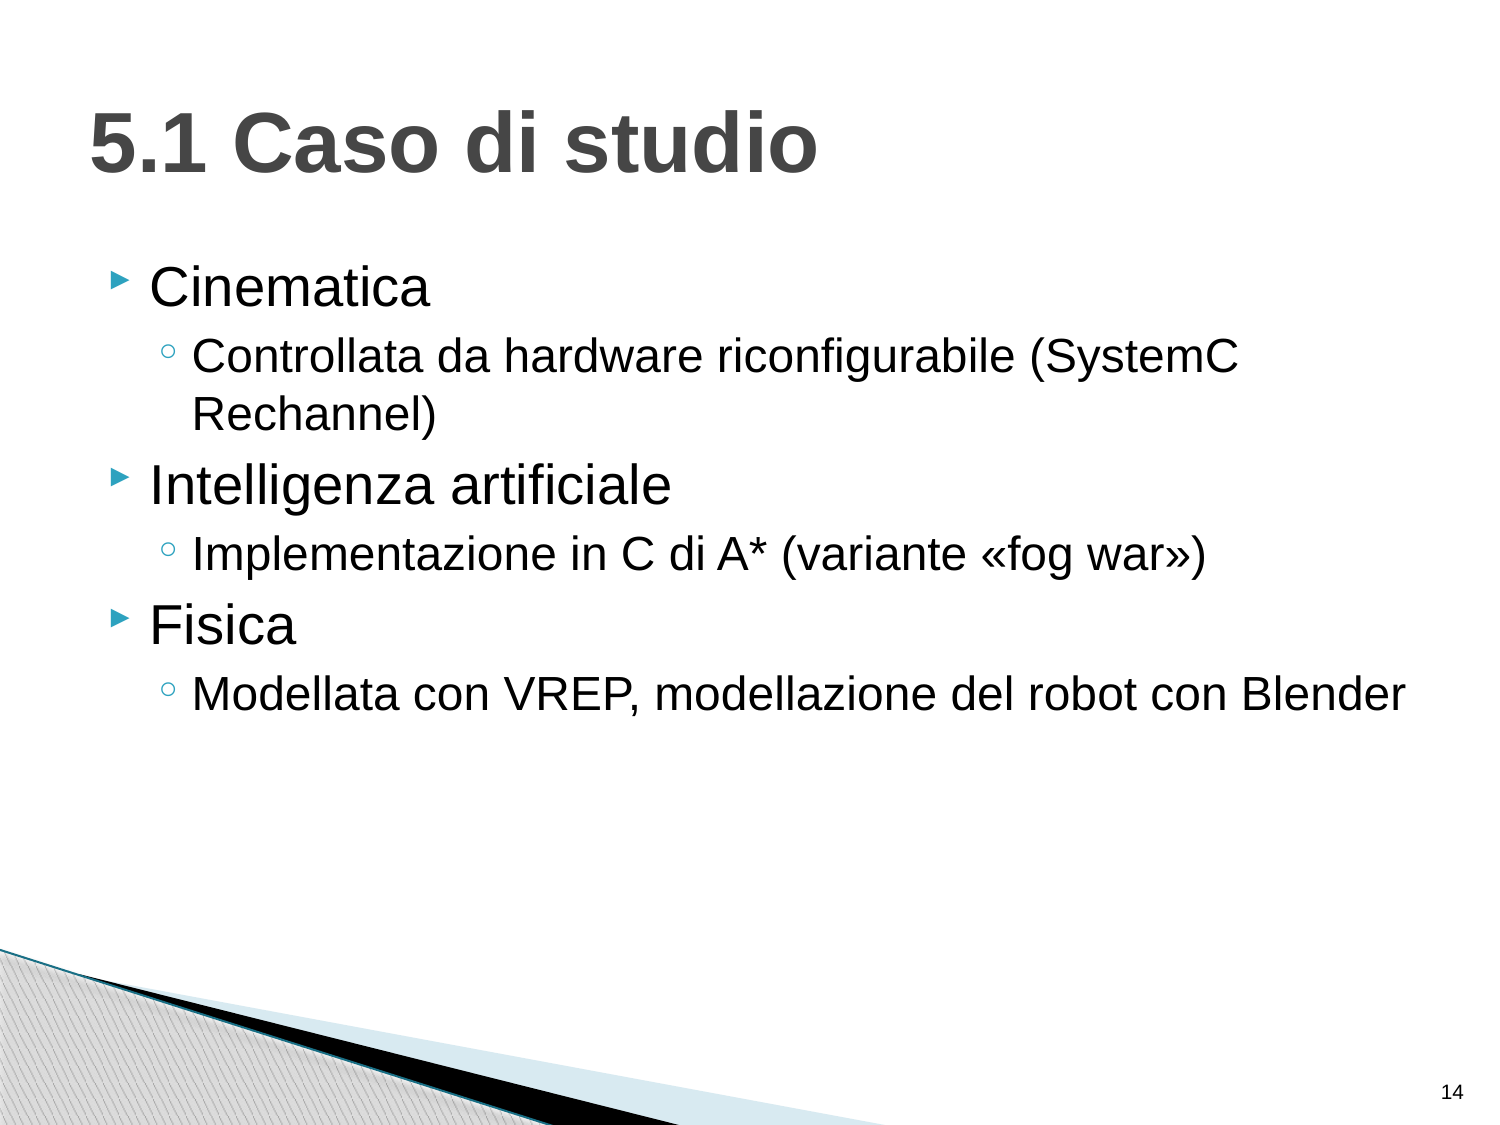

# 5.1 Caso di studio
Cinematica
Controllata da hardware riconfigurabile (SystemC Rechannel)
Intelligenza artificiale
Implementazione in C di A* (variante «fog war»)
Fisica
Modellata con VREP, modellazione del robot con Blender
14